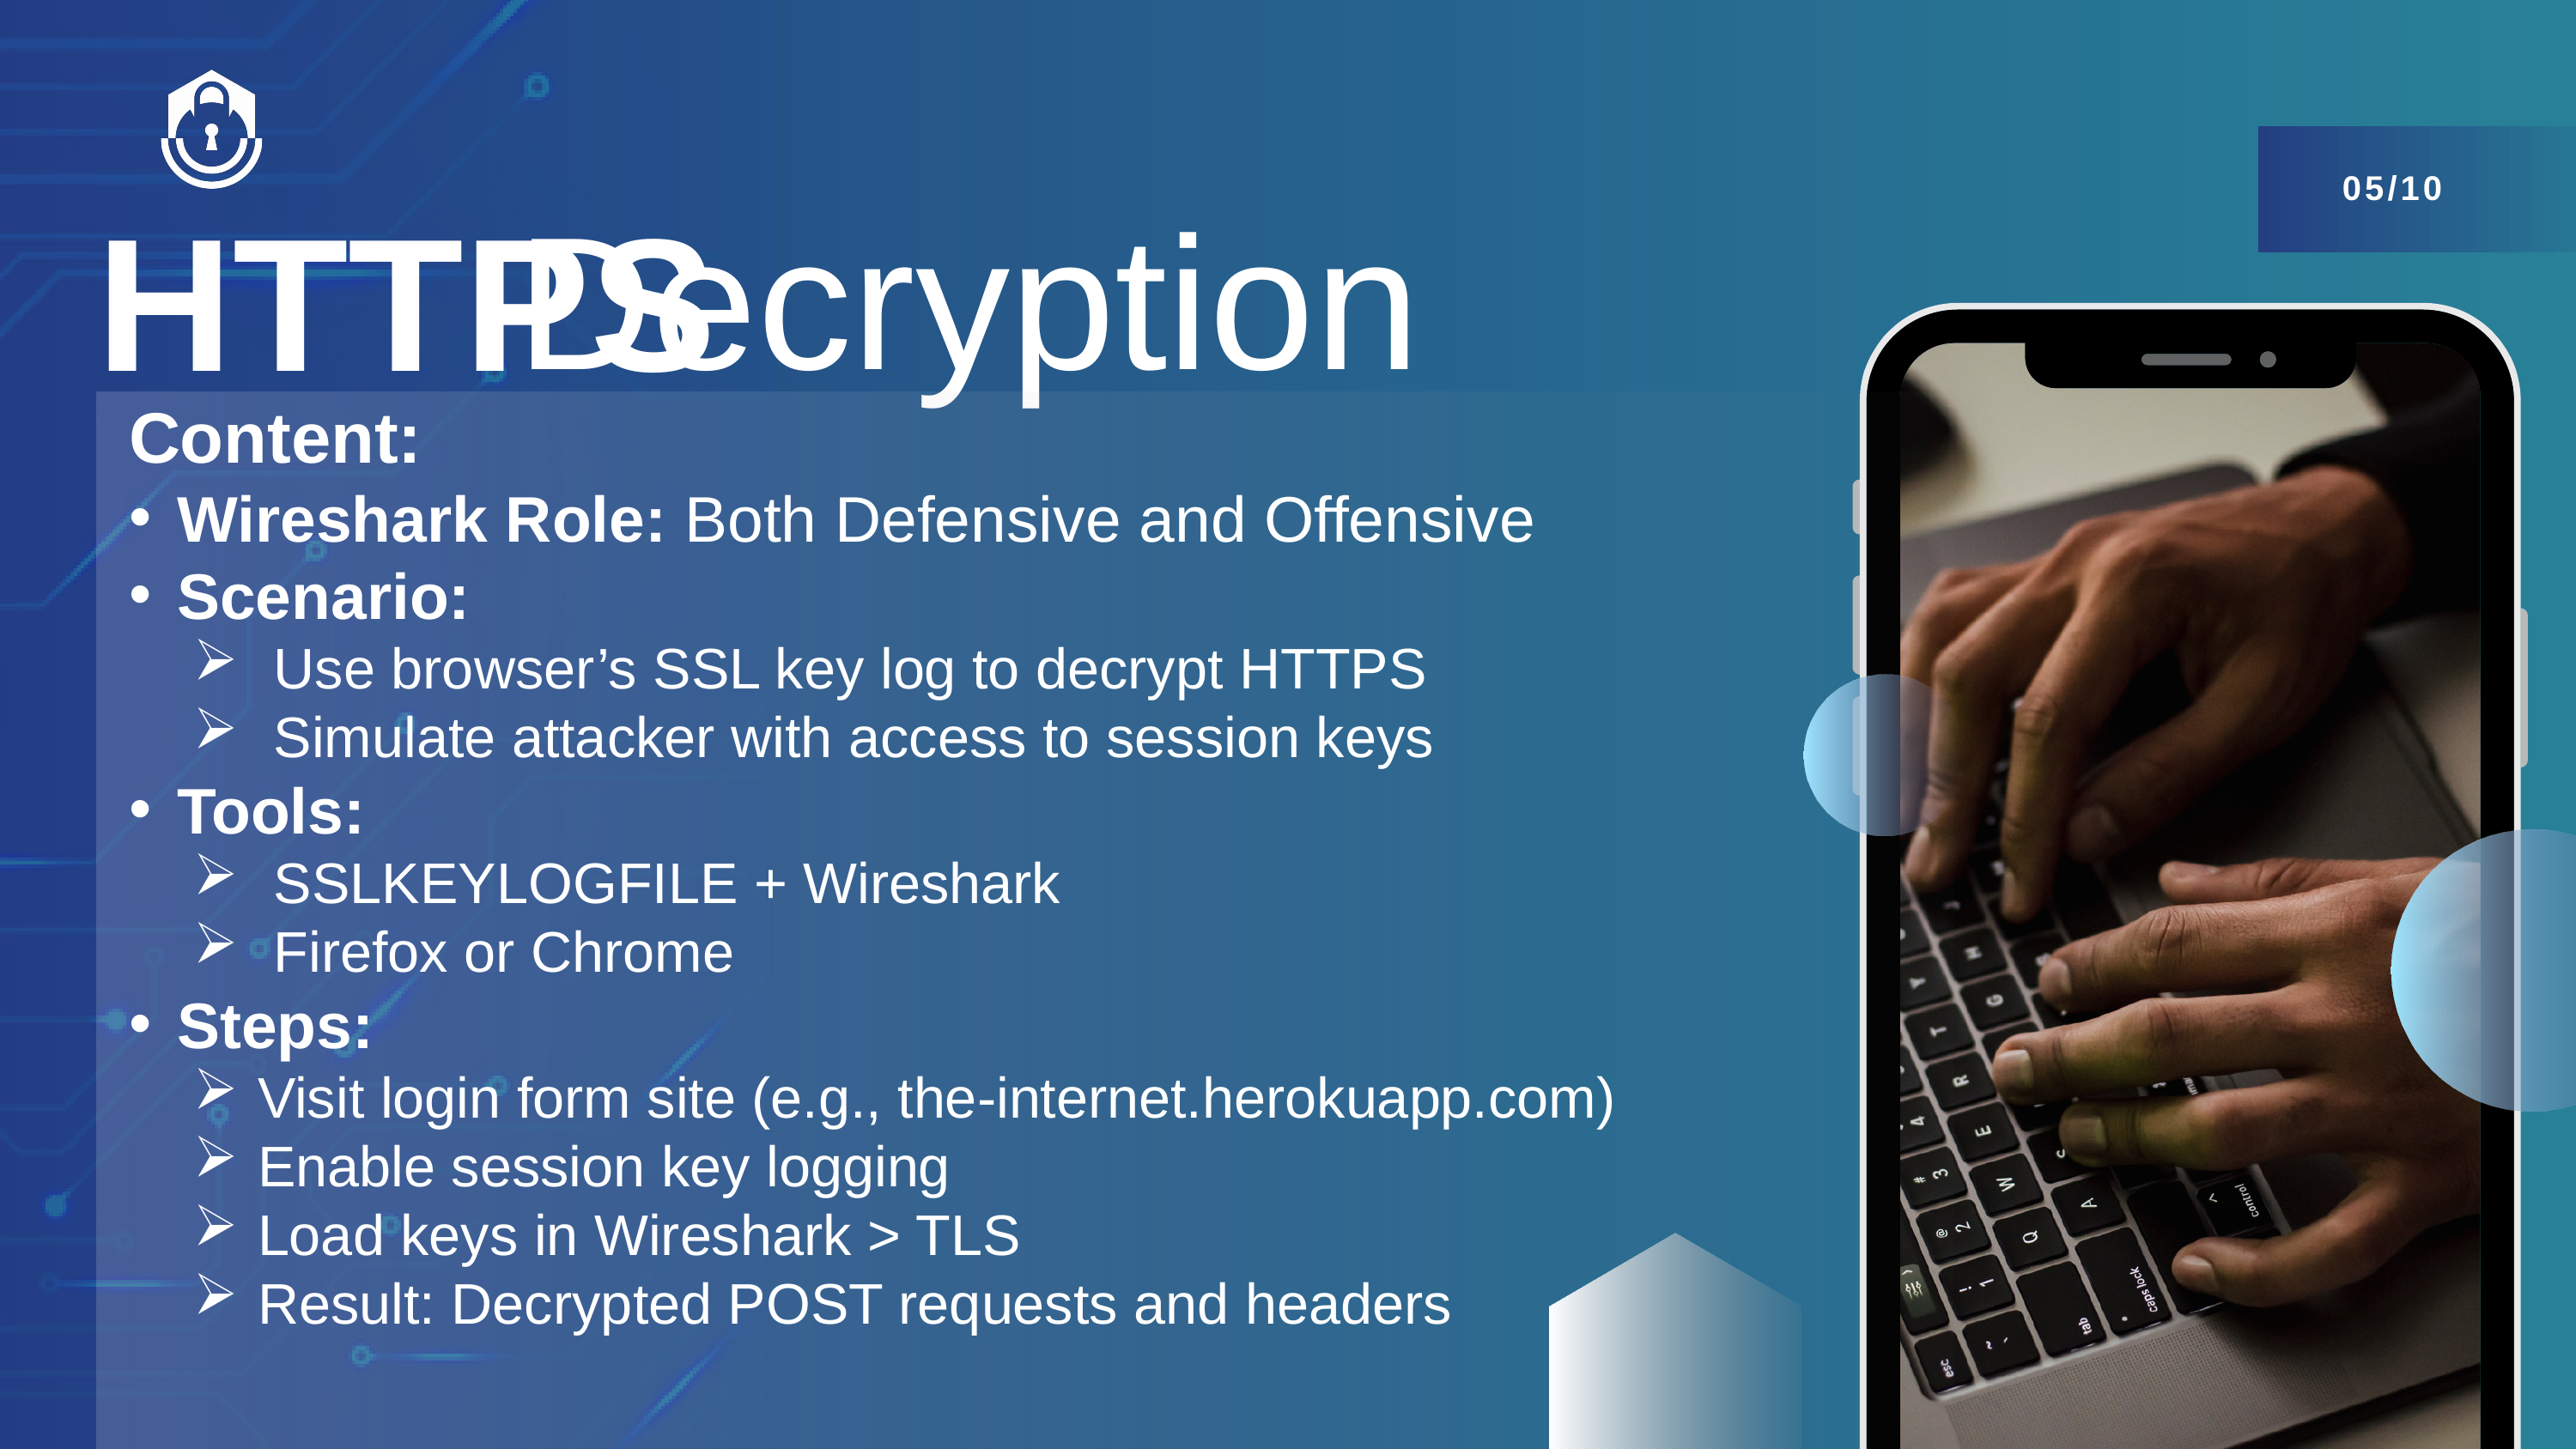

05/10
Decryption
HTTPS

Content:
Wireshark Role: Both Defensive and Offensive
Scenario:
Use browser’s SSL key log to decrypt HTTPS
Simulate attacker with access to session keys
Tools:
SSLKEYLOGFILE + Wireshark
Firefox or Chrome
Steps:
Visit login form site (e.g., the-internet.herokuapp.com)
Enable session key logging
Load keys in Wireshark > TLS
Result: Decrypted POST requests and headers